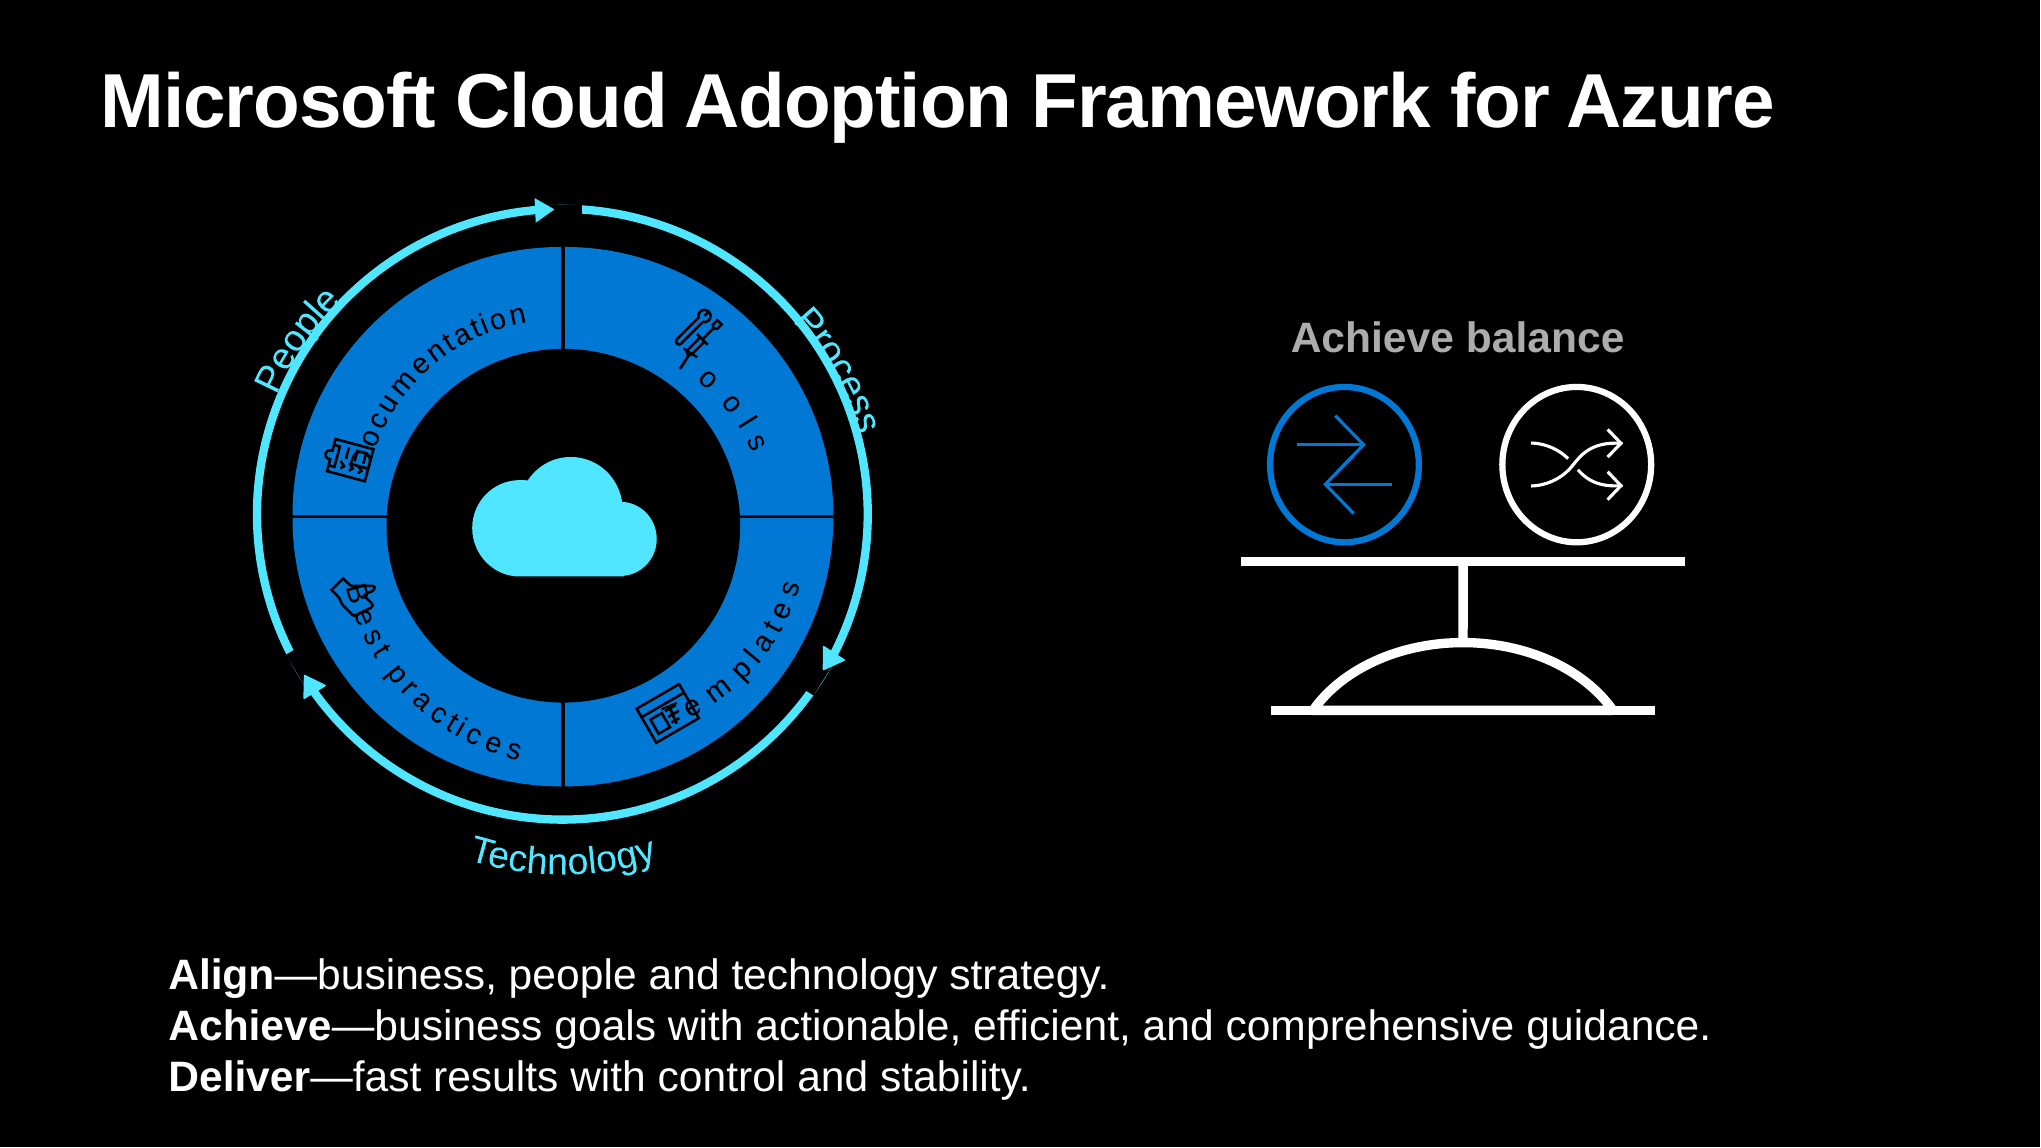

# Microsoft Cloud Adoption Framework for Azure

        Templates
People
Process
Technology

        Best practices
     Documentation
         Tools
Achieve balance

Align—business, people and technology strategy.
Achieve—business goals with actionable, efficient, and comprehensive guidance.
Deliver—fast results with control and stability.